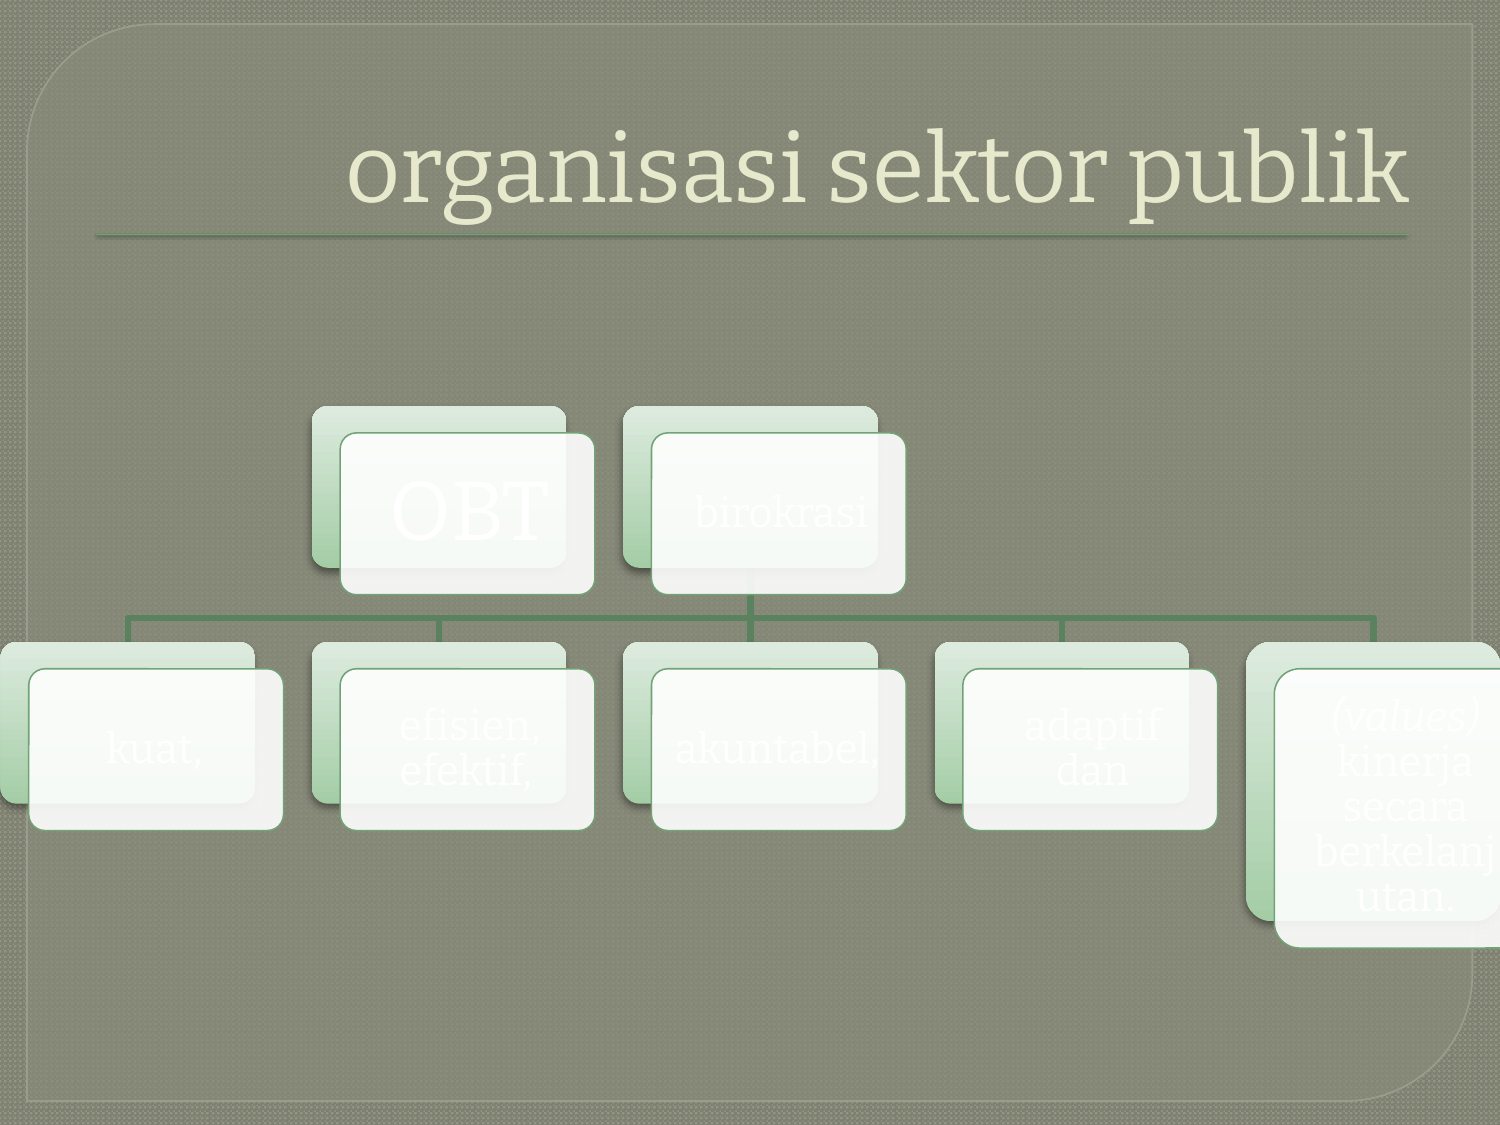

# organisasi sektor publik
OBT
birokrasi
kuat,
efisien, efektif,
akuntabel,
adaptif dan
(values) kinerja secara berkelanjutan.